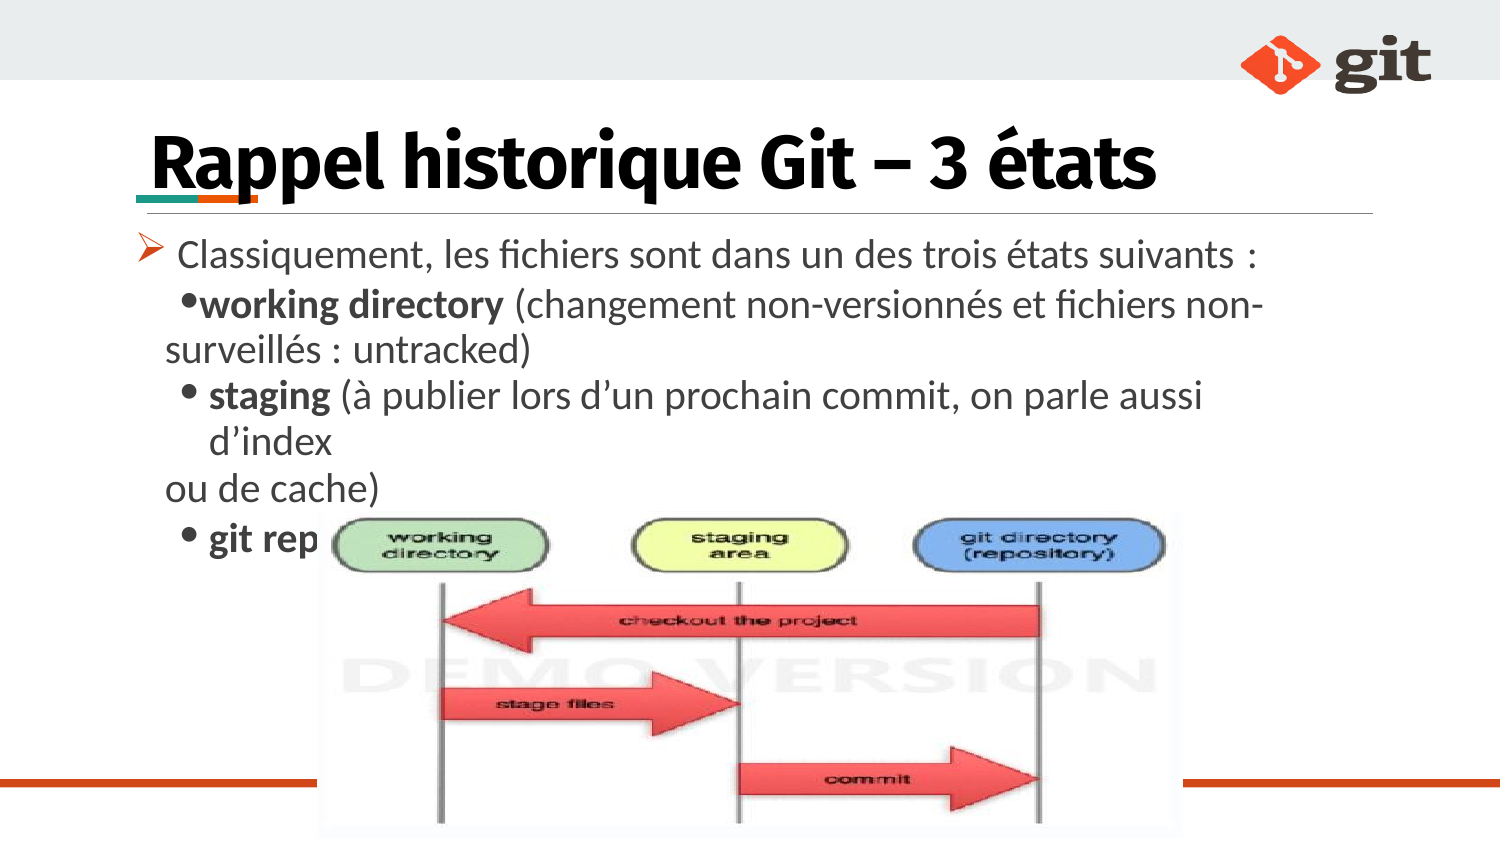

# Rappel historique Git – 3 états

Classiquement, les fichiers sont dans un des trois états suivants :
working directory (changement non-versionnés et fichiers non-  surveillés : untracked)
staging (à publier lors d’un prochain commit, on parle aussi d’index
ou de cache)
git repository (modifications enregistrées)

171
USINE LOGICIELLE - © DAVID PLANTROU - 2019